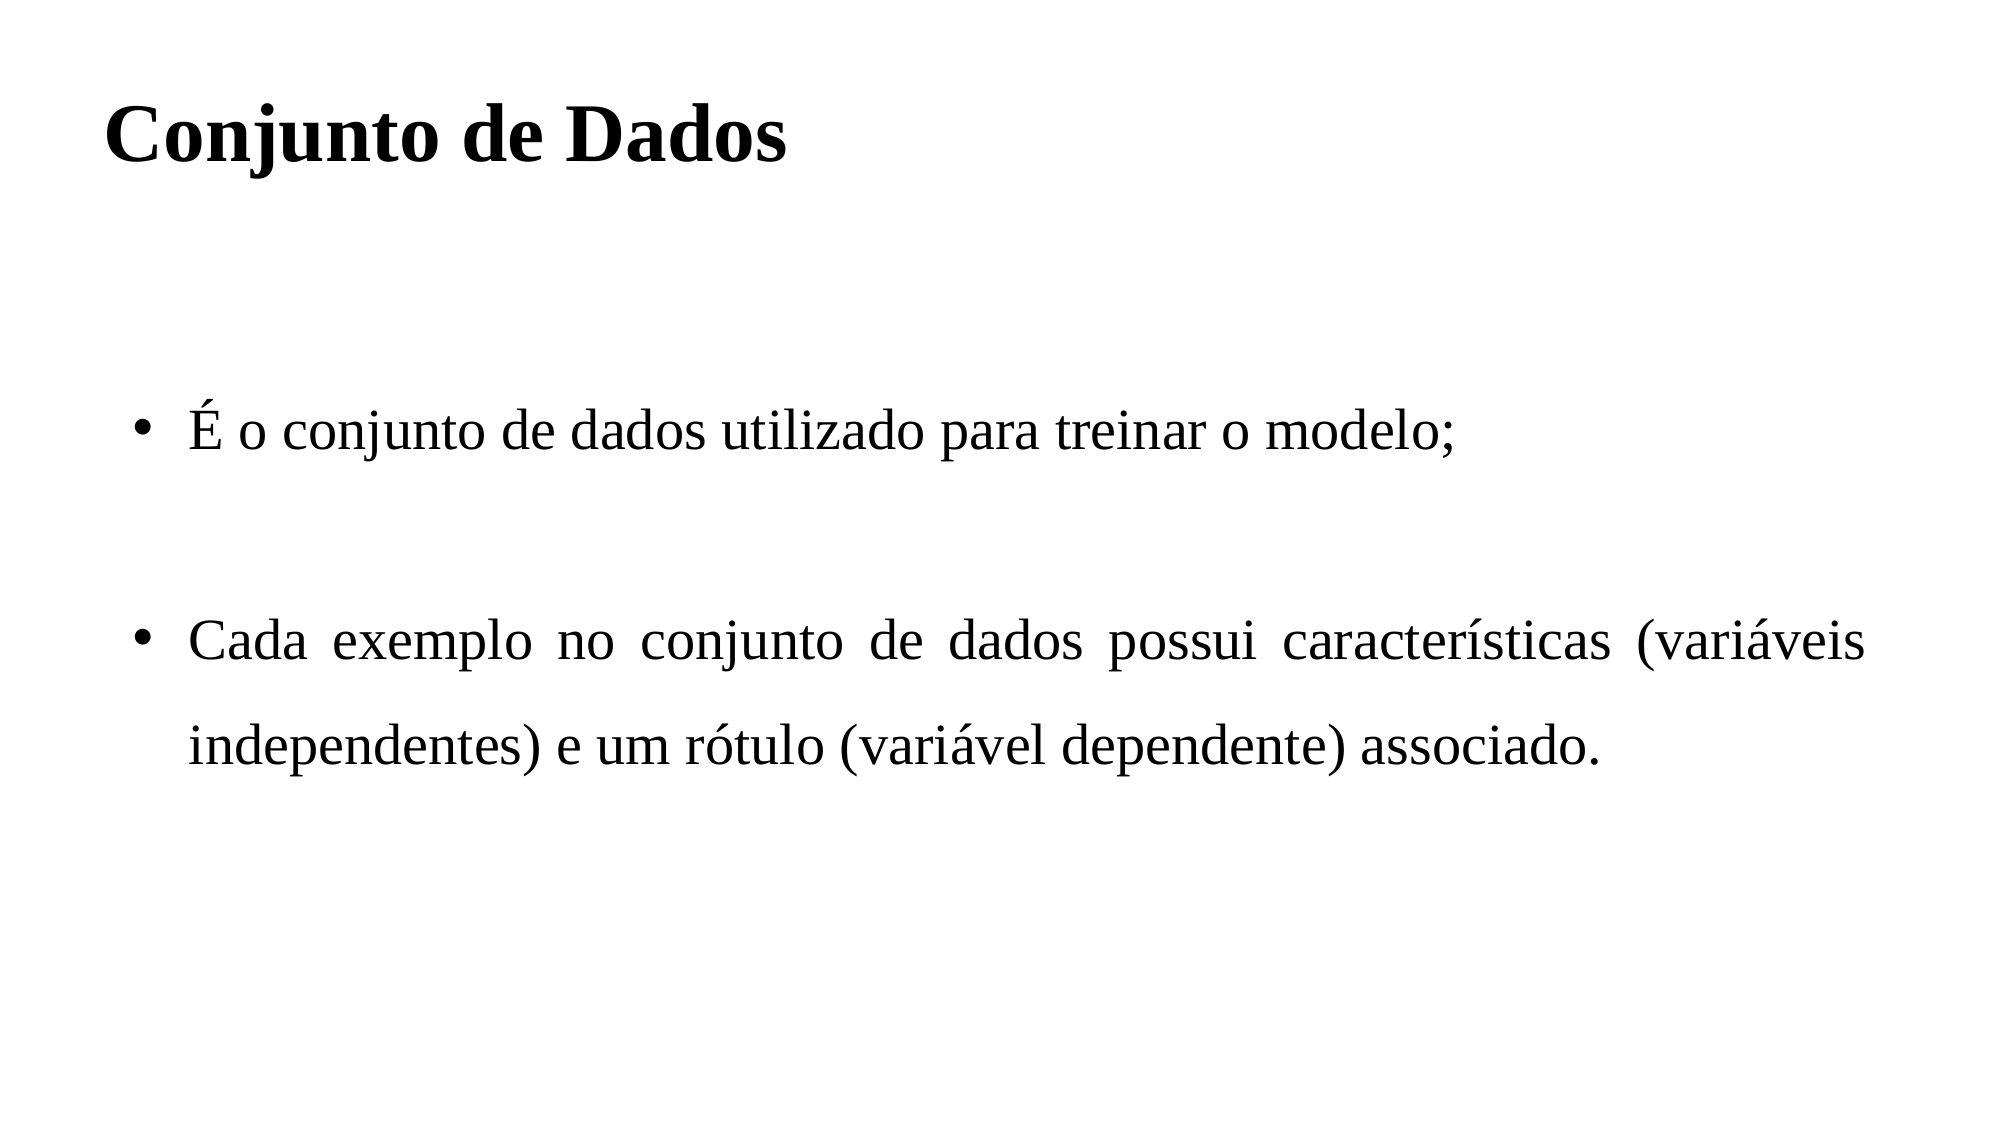

Conjunto de Dados
É o conjunto de dados utilizado para treinar o modelo;

Cada exemplo no conjunto de dados possui características (variáveis independentes) e um rótulo (variável dependente) associado.